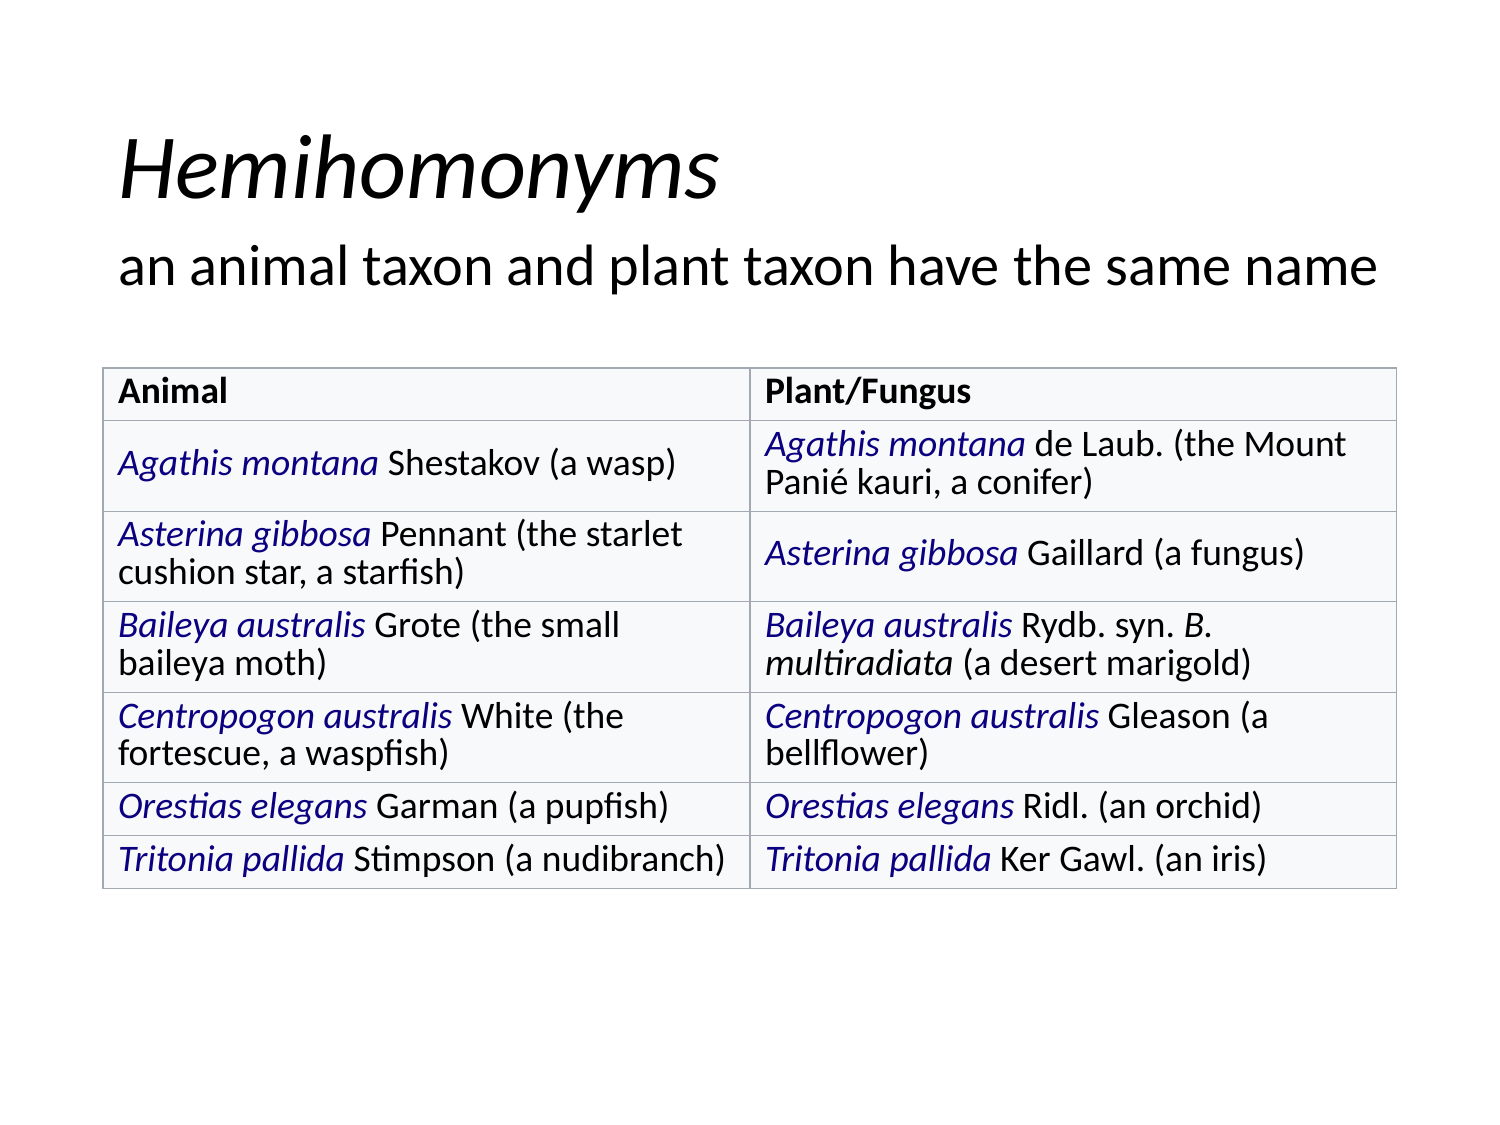

# Hemihomonyms
an animal taxon and plant taxon have the same name
| Animal | Plant/Fungus |
| --- | --- |
| Agathis montana Shestakov (a wasp) | Agathis montana de Laub. (the Mount Panié kauri, a conifer) |
| Asterina gibbosa Pennant (the starlet cushion star, a starfish) | Asterina gibbosa Gaillard (a fungus) |
| Baileya australis Grote (the small baileya moth) | Baileya australis Rydb. syn. B. multiradiata (a desert marigold) |
| Centropogon australis White (the fortescue, a waspfish) | Centropogon australis Gleason (a bellflower) |
| Orestias elegans Garman (a pupfish) | Orestias elegans Ridl. (an orchid) |
| Tritonia pallida Stimpson (a nudibranch) | Tritonia pallida Ker Gawl. (an iris) |